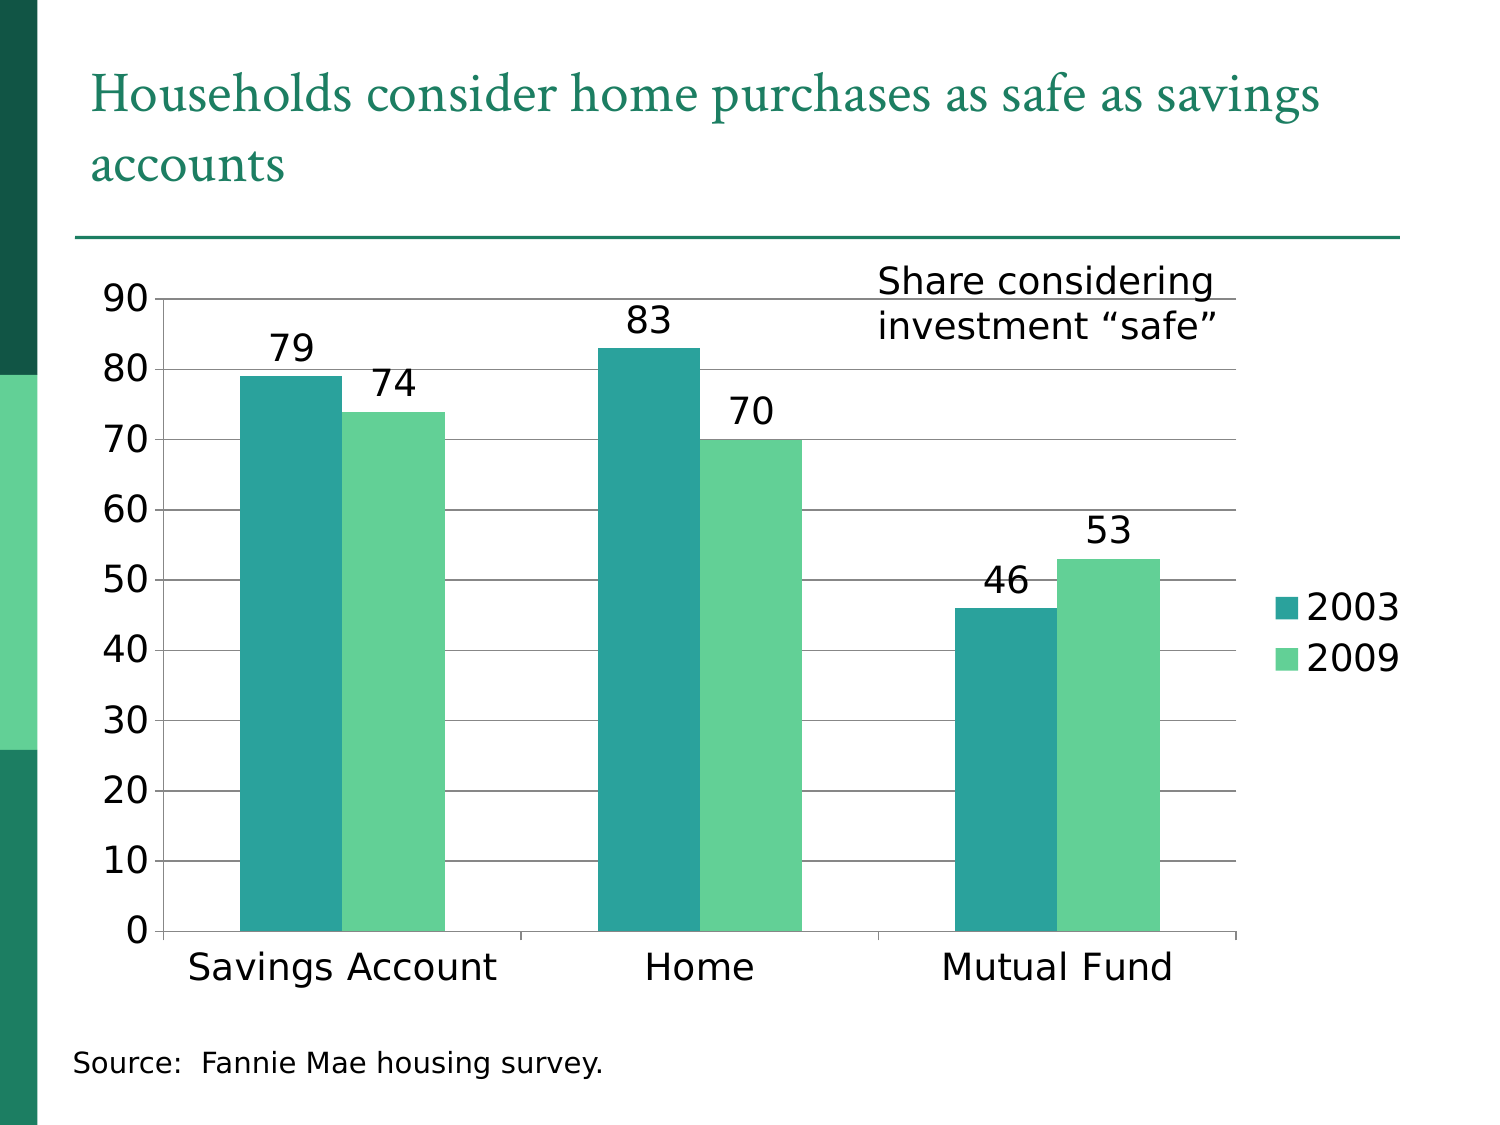

# Households consider home purchases as safe as savings accounts
Share considering investment “safe”

### Chart

| Category | 2003 | 2009 |
|---|---|---|
| Savings Account | 79.0 | 74.0 |
| Home | 83.0 | 70.0 |
| Mutual Fund | 46.0 | 53.0 |
Source:  Fannie Mae housing survey.